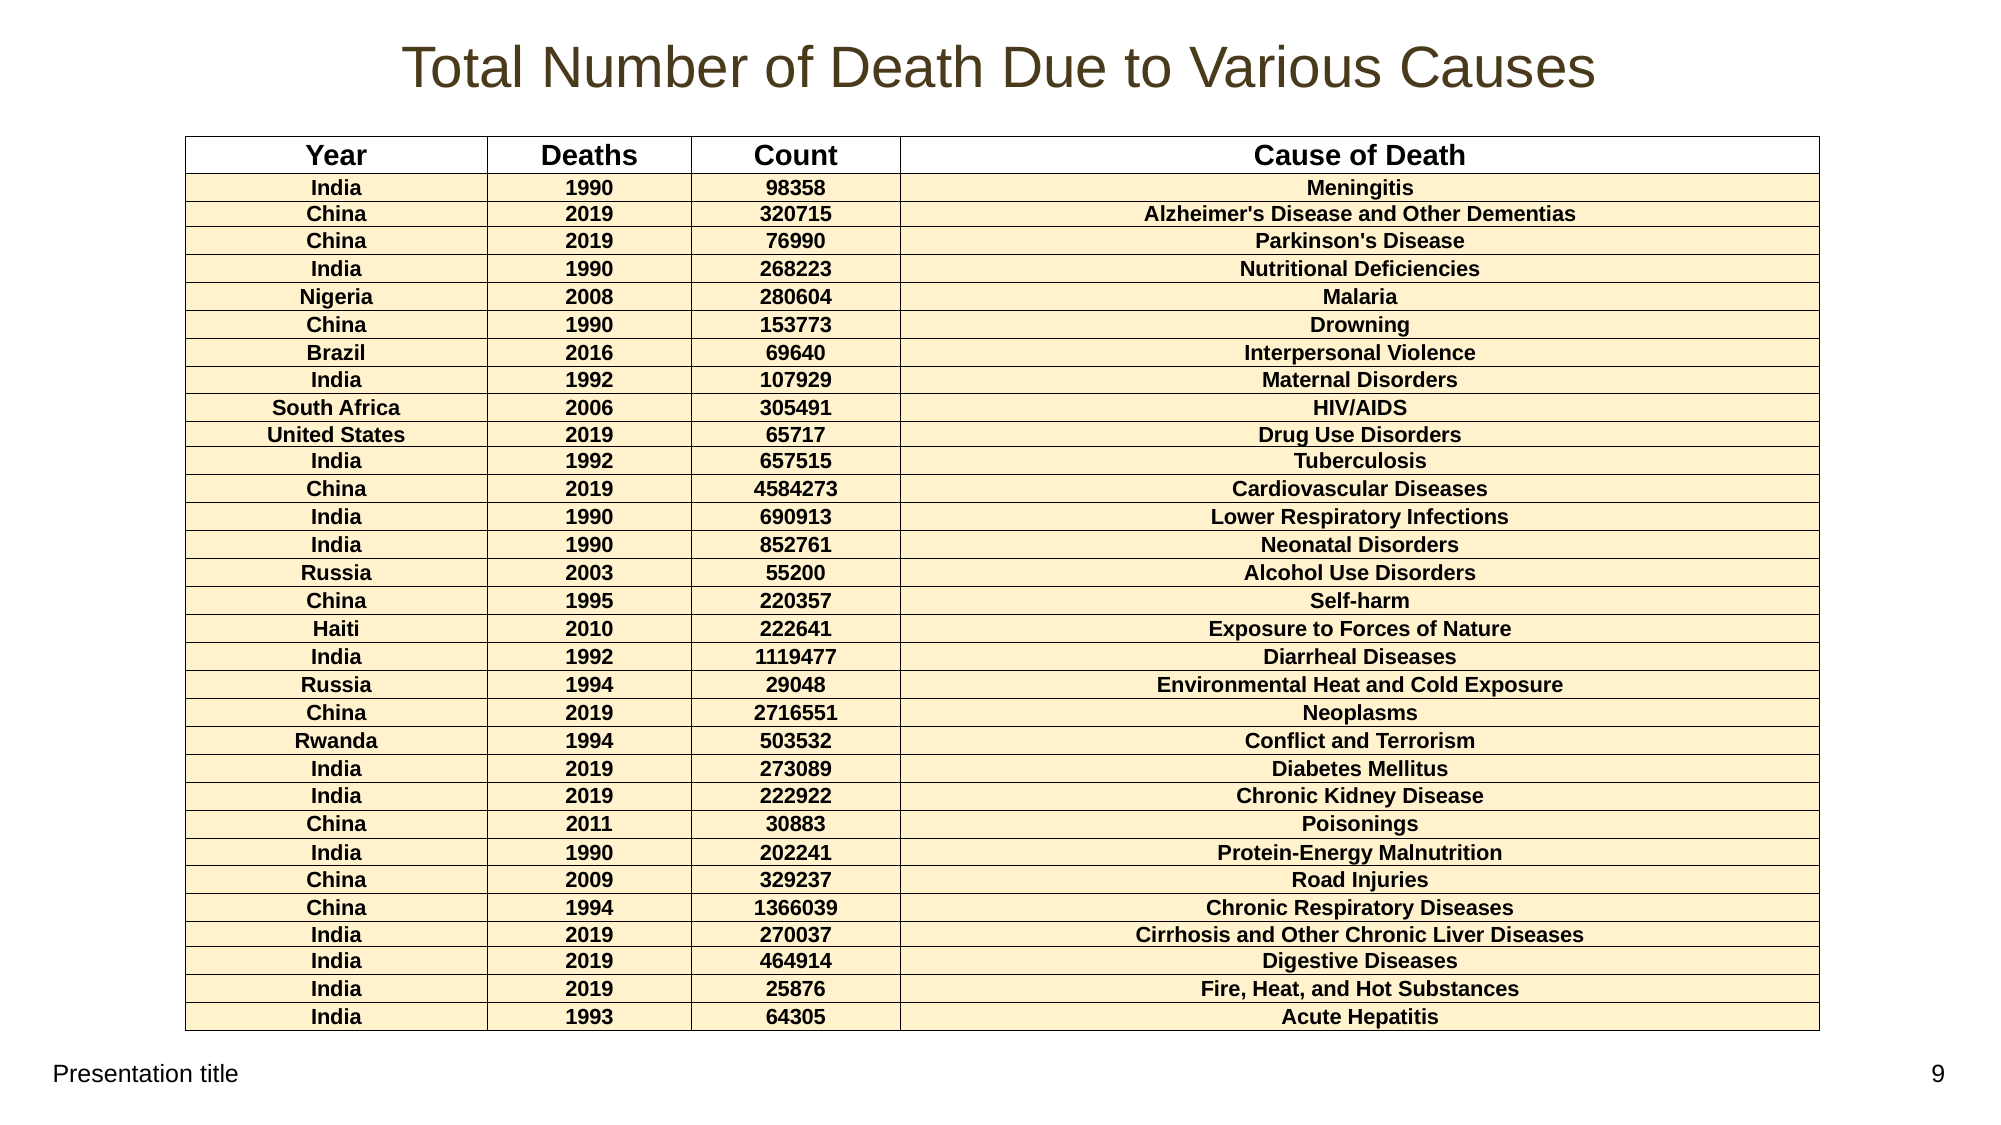

# Total Number of Death Due to Various Causes
| Year | Deaths | Count | Cause of Death |
| --- | --- | --- | --- |
| India | 1990 | 98358 | Meningitis |
| China | 2019 | 320715 | Alzheimer's Disease and Other Dementias |
| China | 2019 | 76990 | Parkinson's Disease |
| India | 1990 | 268223 | Nutritional Deficiencies |
| Nigeria | 2008 | 280604 | Malaria |
| China | 1990 | 153773 | Drowning |
| Brazil | 2016 | 69640 | Interpersonal Violence |
| India | 1992 | 107929 | Maternal Disorders |
| South Africa | 2006 | 305491 | HIV/AIDS |
| United States | 2019 | 65717 | Drug Use Disorders |
| India | 1992 | 657515 | Tuberculosis |
| China | 2019 | 4584273 | Cardiovascular Diseases |
| India | 1990 | 690913 | Lower Respiratory Infections |
| India | 1990 | 852761 | Neonatal Disorders |
| Russia | 2003 | 55200 | Alcohol Use Disorders |
| China | 1995 | 220357 | Self-harm |
| Haiti | 2010 | 222641 | Exposure to Forces of Nature |
| India | 1992 | 1119477 | Diarrheal Diseases |
| Russia | 1994 | 29048 | Environmental Heat and Cold Exposure |
| China | 2019 | 2716551 | Neoplasms |
| Rwanda | 1994 | 503532 | Conflict and Terrorism |
| India | 2019 | 273089 | Diabetes Mellitus |
| India | 2019 | 222922 | Chronic Kidney Disease |
| China | 2011 | 30883 | Poisonings |
| India | 1990 | 202241 | Protein-Energy Malnutrition |
| China | 2009 | 329237 | Road Injuries |
| China | 1994 | 1366039 | Chronic Respiratory Diseases |
| India | 2019 | 270037 | Cirrhosis and Other Chronic Liver Diseases |
| India | 2019 | 464914 | Digestive Diseases |
| India | 2019 | 25876 | Fire, Heat, and Hot Substances |
| India | 1993 | 64305 | Acute Hepatitis |
Presentation title
9